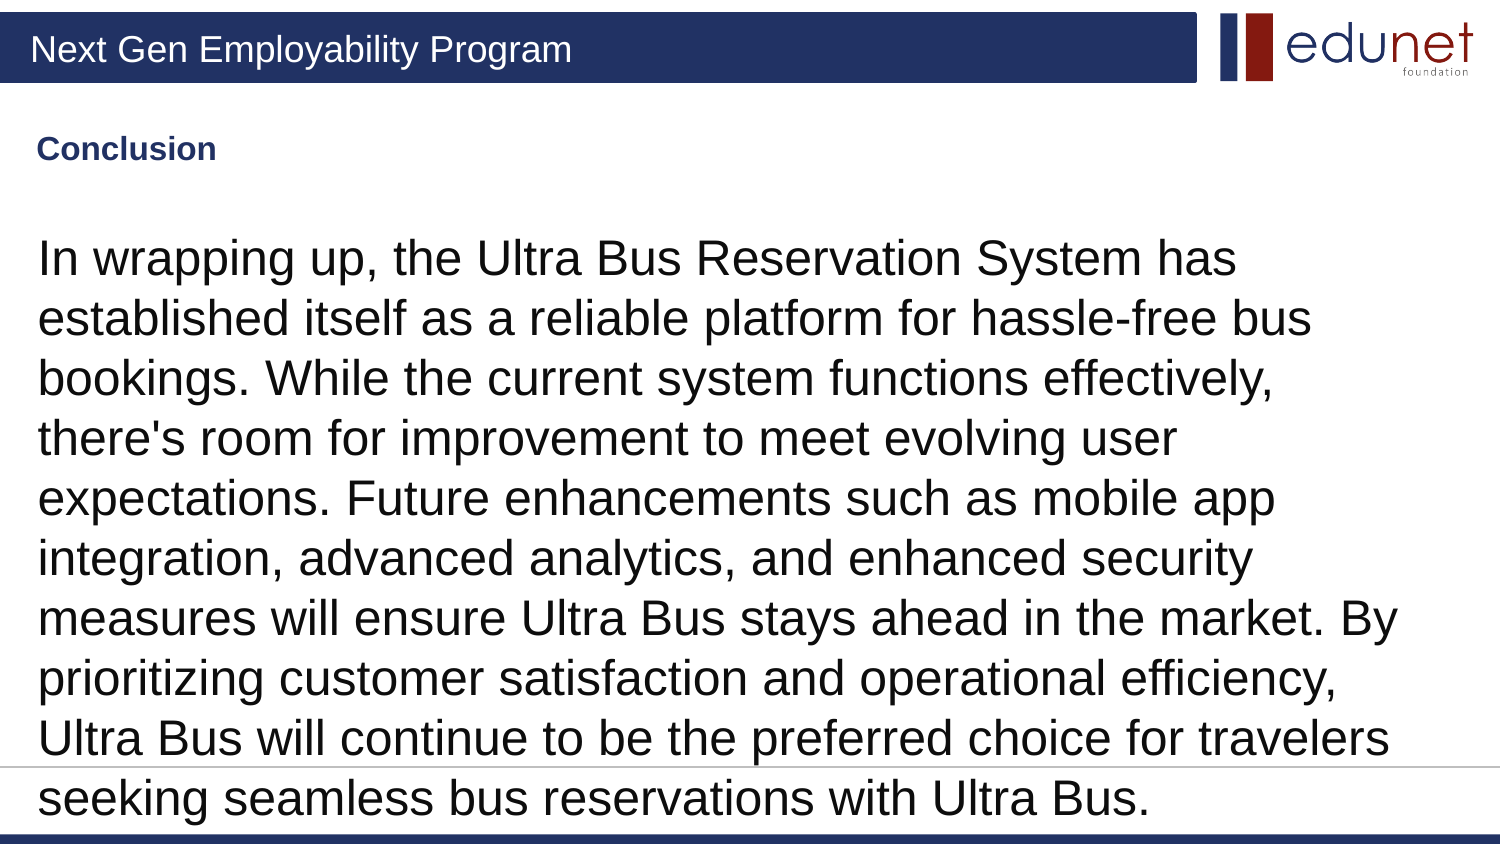

Conclusion
In wrapping up, the Ultra Bus Reservation System has established itself as a reliable platform for hassle-free bus bookings. While the current system functions effectively, there's room for improvement to meet evolving user expectations. Future enhancements such as mobile app integration, advanced analytics, and enhanced security measures will ensure Ultra Bus stays ahead in the market. By prioritizing customer satisfaction and operational efficiency, Ultra Bus will continue to be the preferred choice for travelers seeking seamless bus reservations with Ultra Bus.
Source :